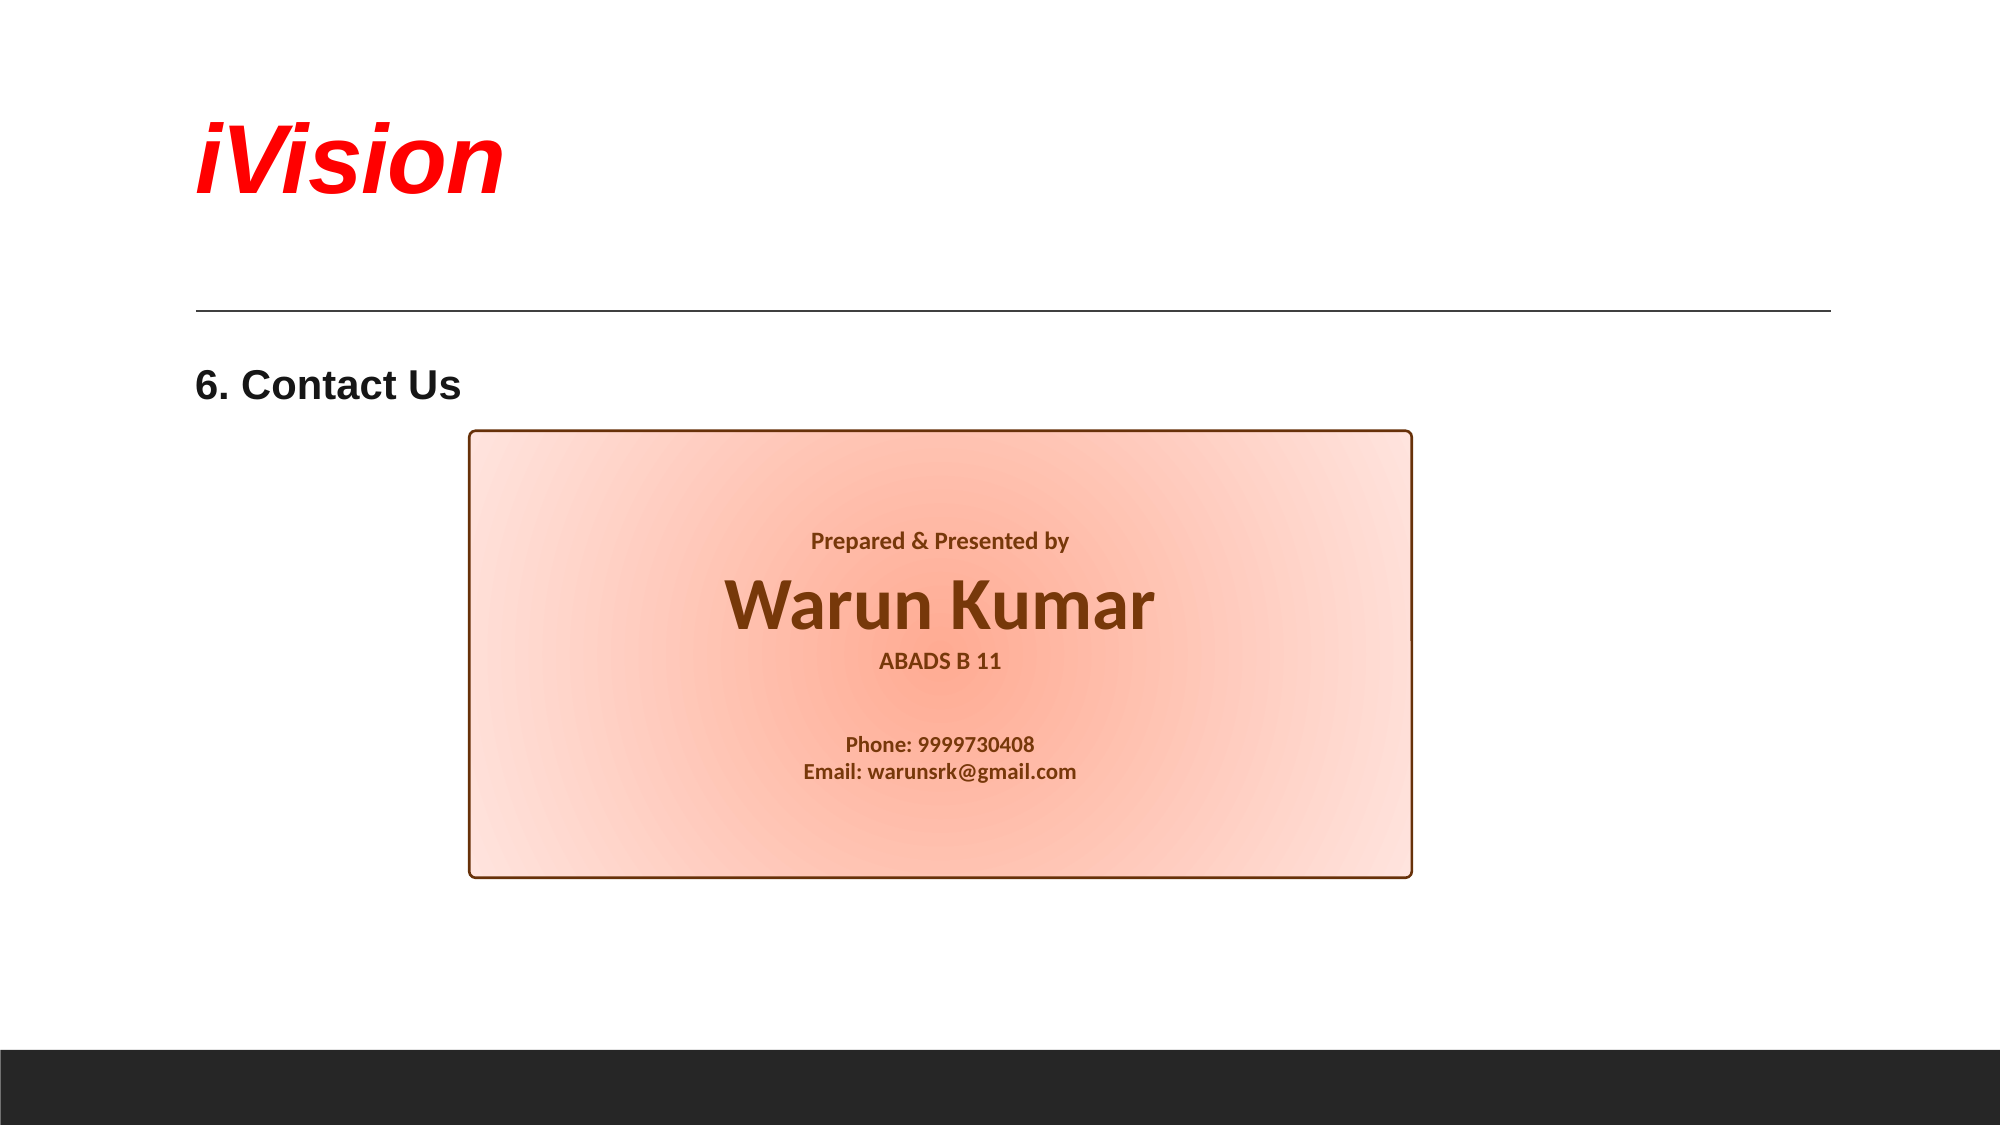

# iVision
6. Contact Us

Prepared & Presented by
Warun Kumar
ABADS B 11

Phone: 9999730408
Email: warunsrk@gmail.com